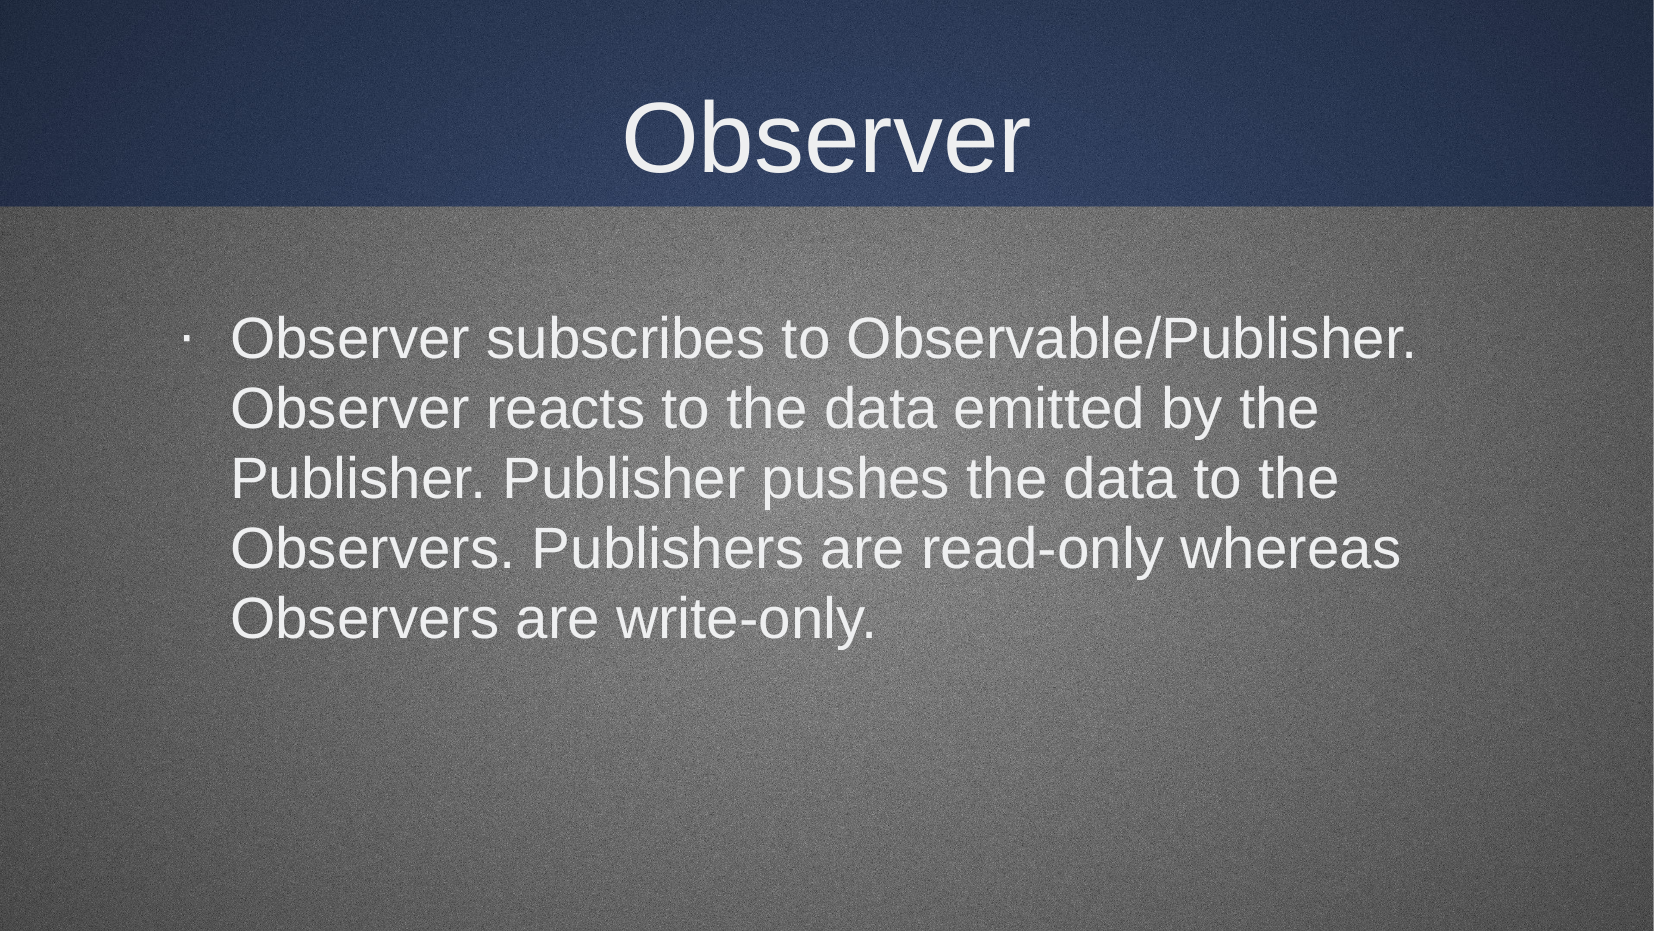

Observer
Observer subscribes to Observable/Publisher. Observer reacts to the data emitted by the Publisher. Publisher pushes the data to the Observers. Publishers are read-only whereas Observers are write-only.